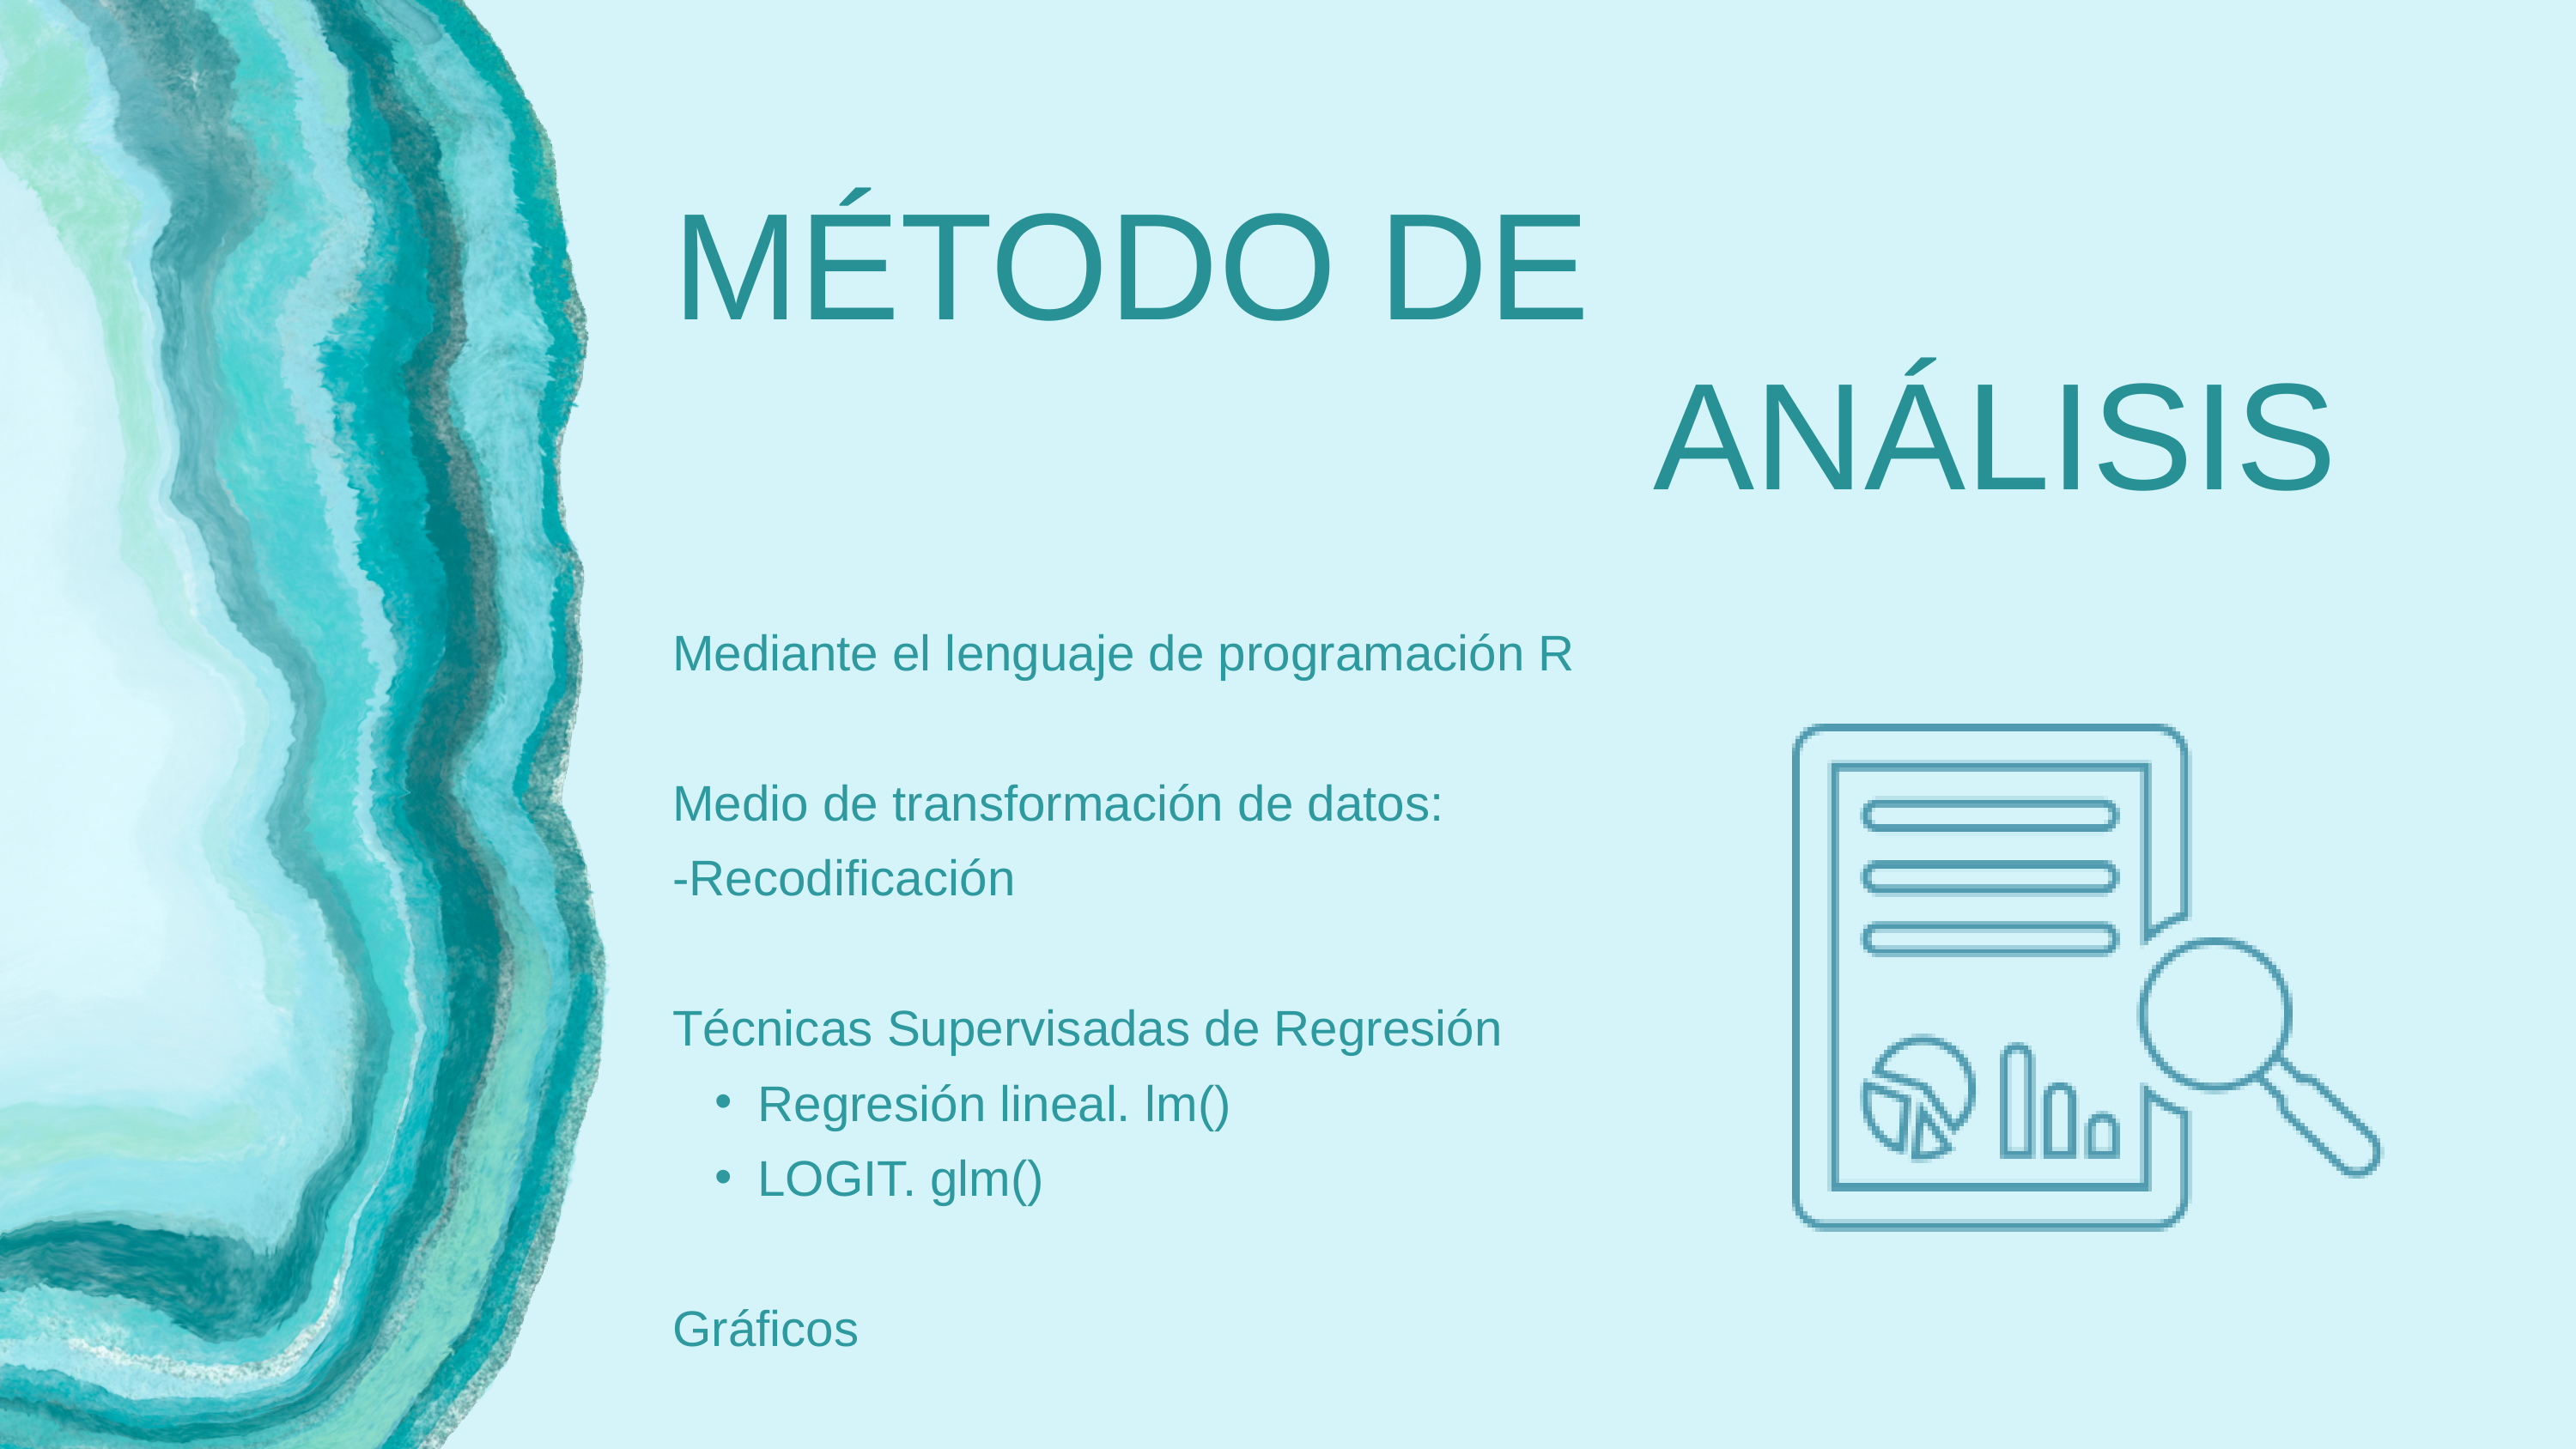

MÉTODO DE
ANÁLISIS
Mediante el lenguaje de programación R

Medio de transformación de datos:
-Recodificación

Técnicas Supervisadas de Regresión
Regresión lineal. lm()
LOGIT. glm()

Gráficos